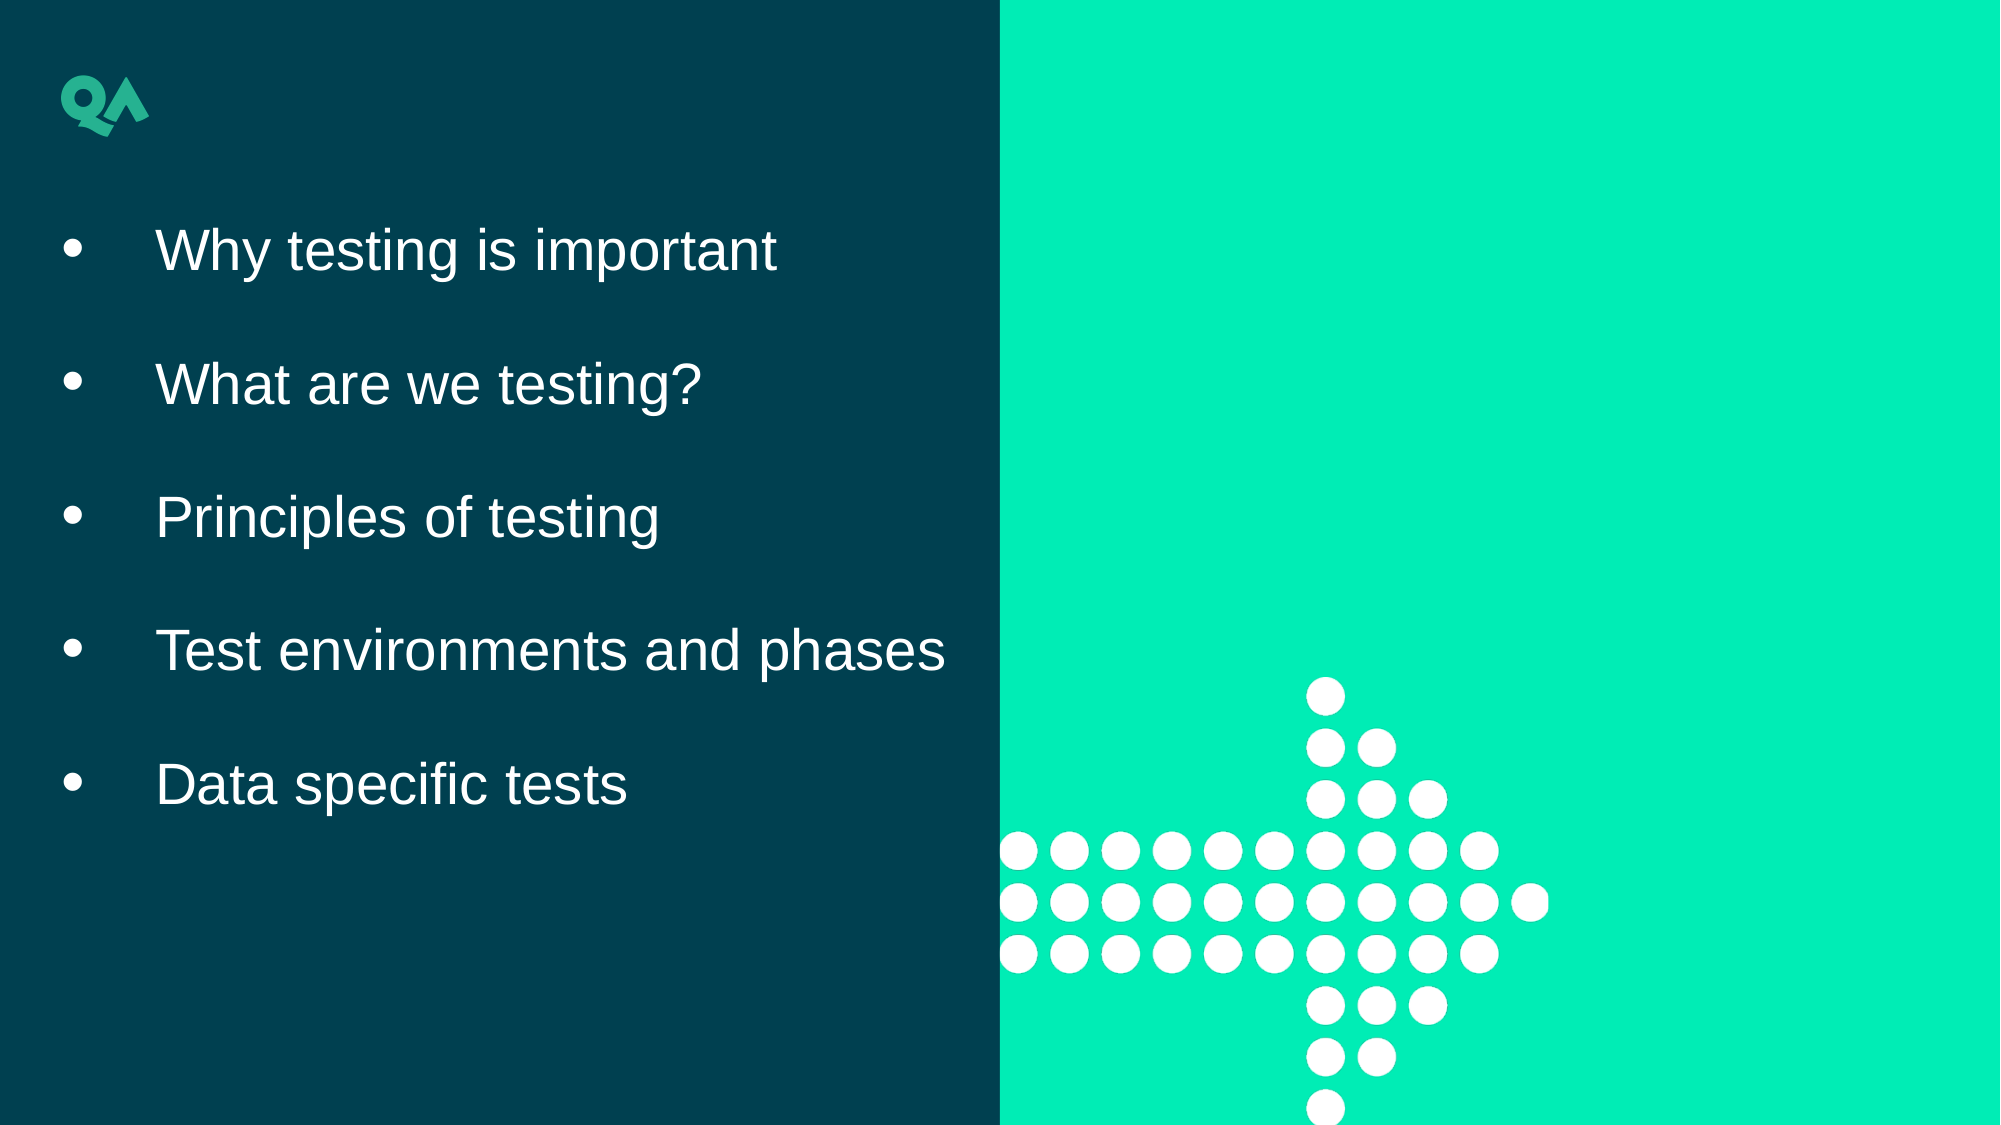

Why testing is important
What are we testing?
Principles of testing
Test environments and phases
Data specific tests